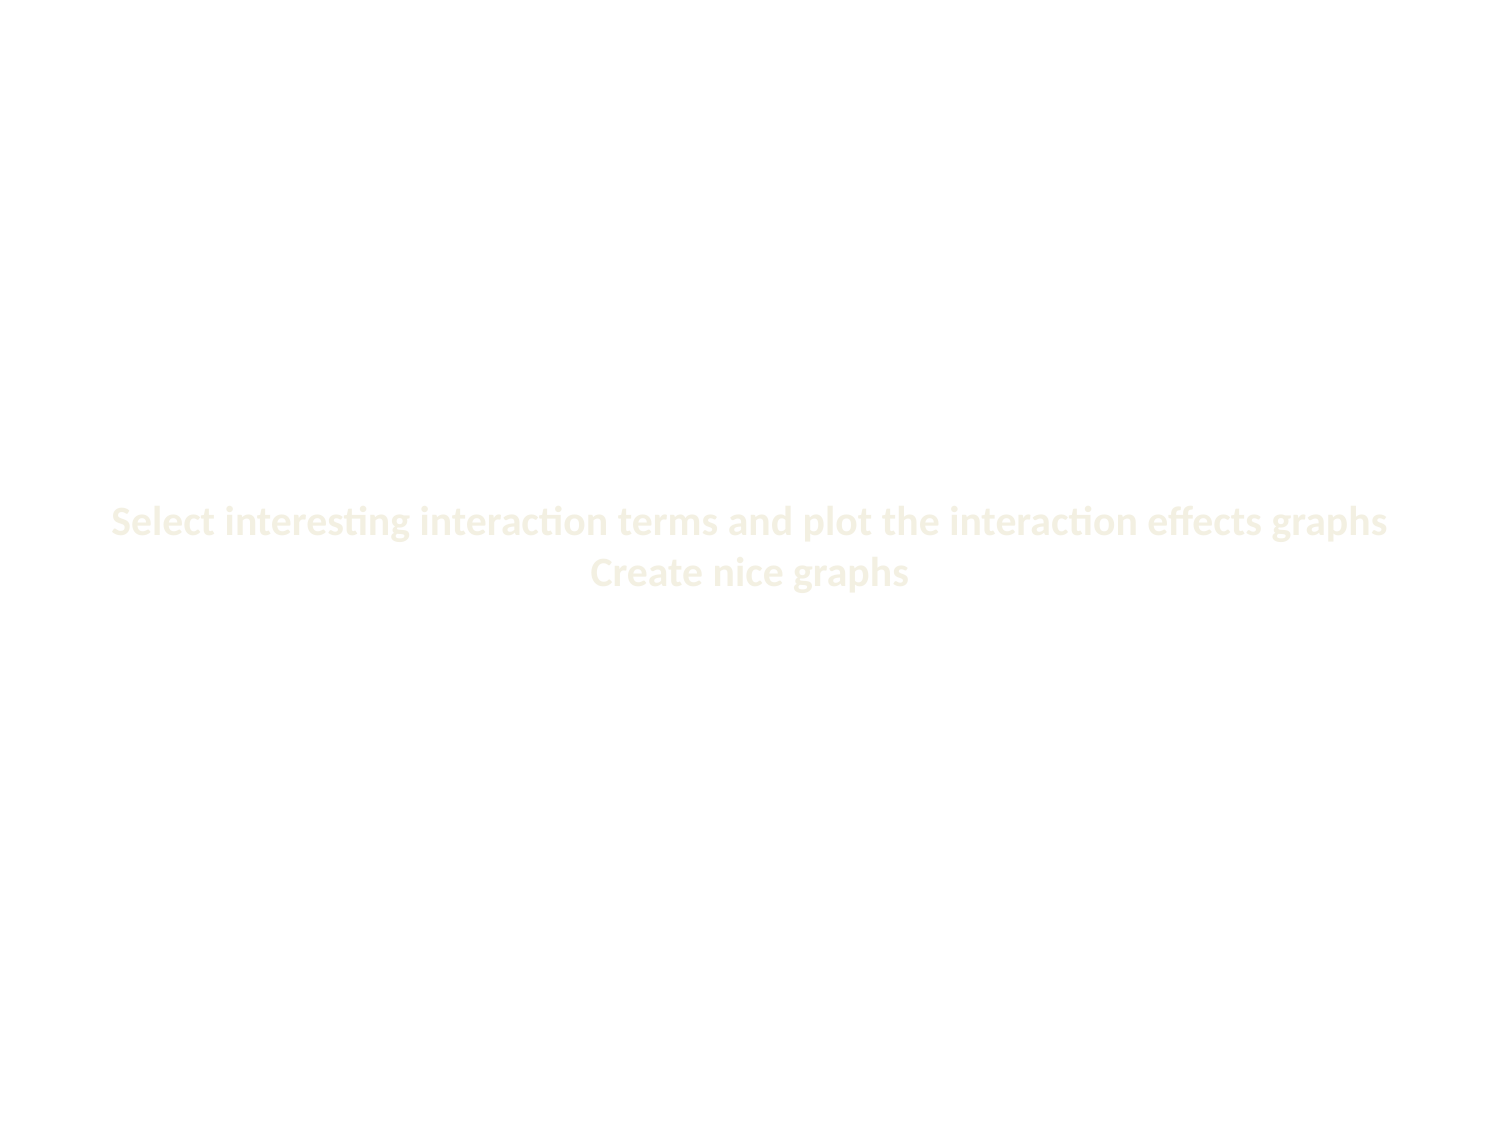

#
Select interesting interaction terms and plot the interaction effects graphs
Create nice graphs